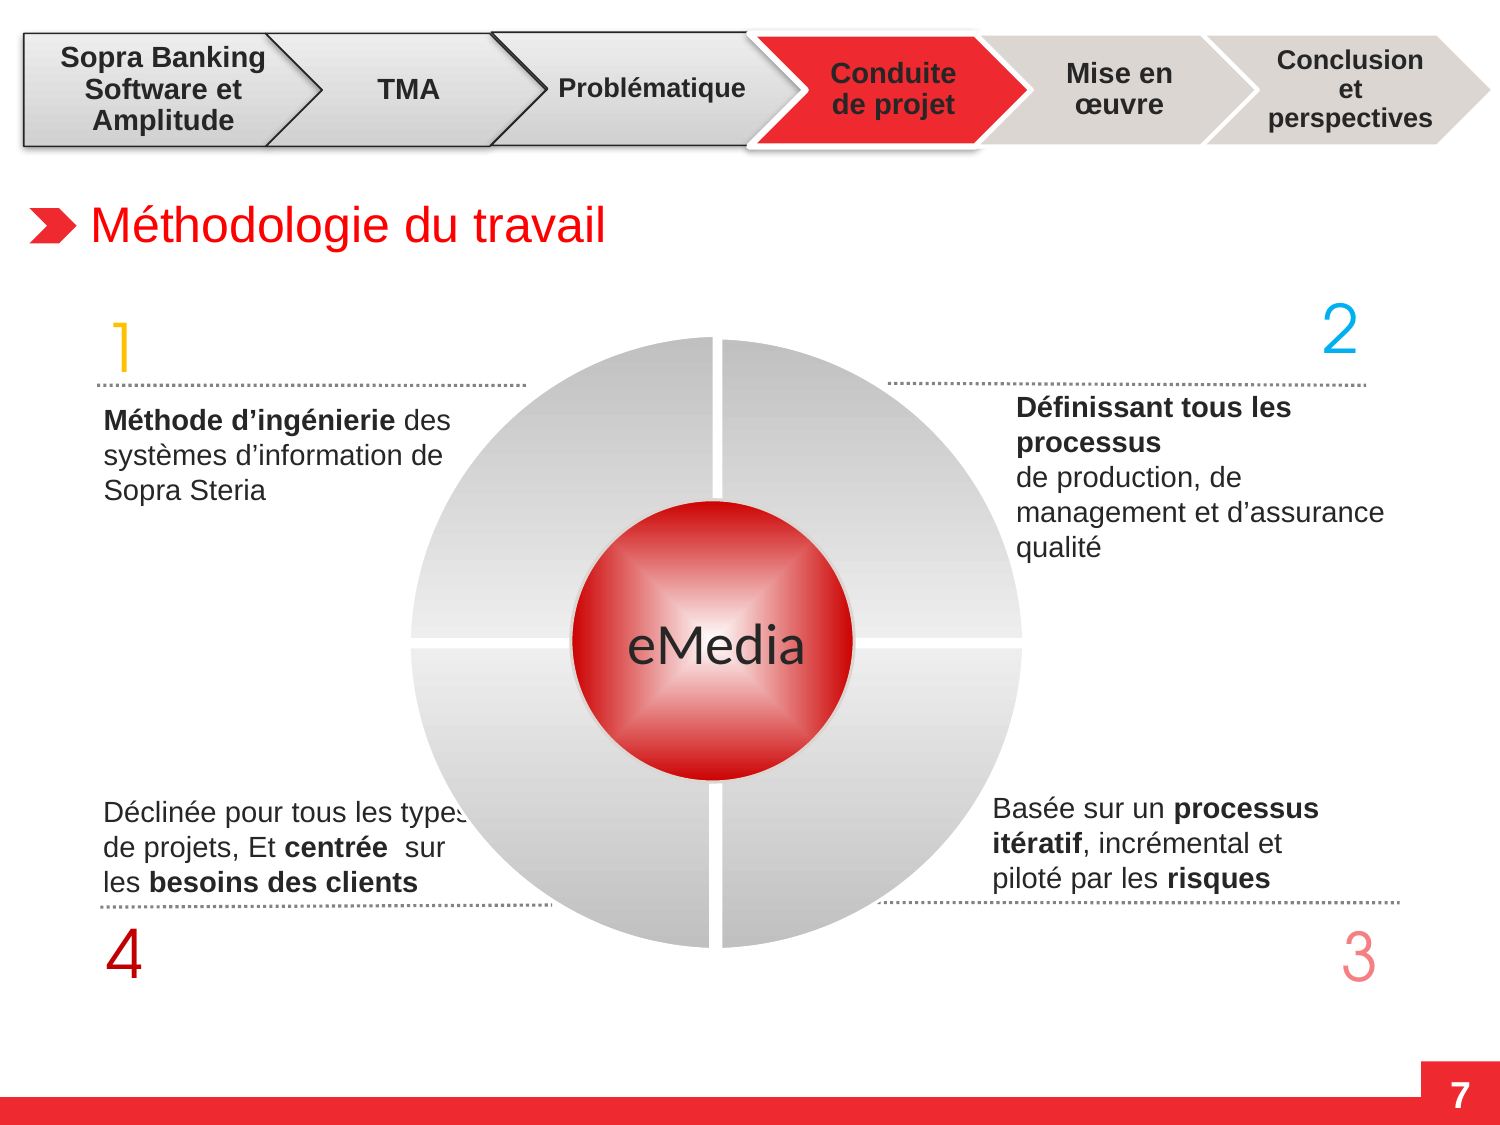

Sopra Banking Software et Amplitude
TMA
Problématique
Conduite de projet
Mise en œuvre
Conclusion et perspectives
Méthodologie du travail

	2
1

Définissant tous les processus
de production, de management et d’assurance qualité

Méthode d’ingénierie des systèmes d’information de Sopra Steria
eMedia

Basée sur un processus itératif, incrémental et piloté par les risques
Déclinée pour tous les types
de projets, Et centrée  sur les besoins des clients

4

	3
7